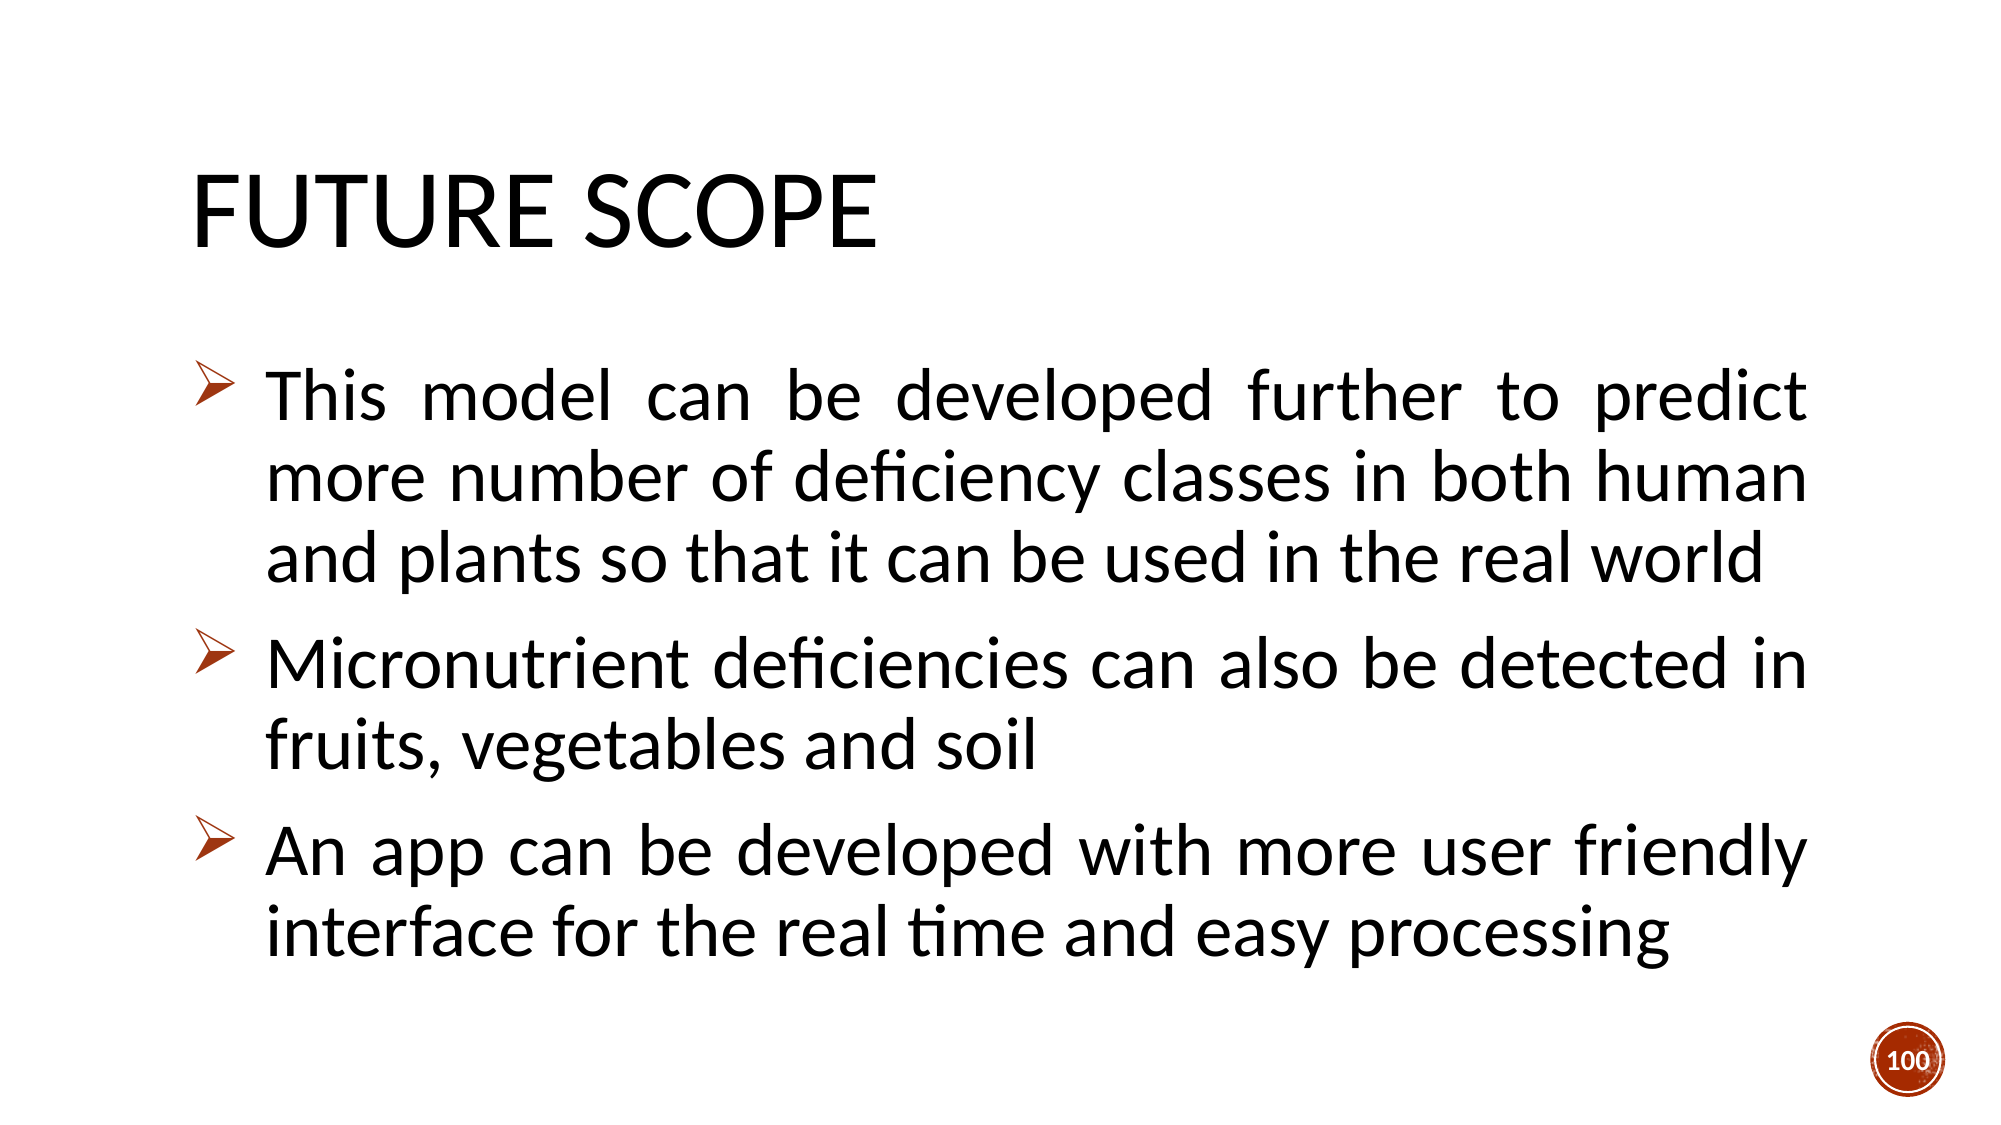

# FUTURE SCOPE
This model can be developed further to predict more number of deficiency classes in both human and plants so that it can be used in the real world
Micronutrient deficiencies can also be detected in fruits, vegetables and soil
An app can be developed with more user friendly interface for the real time and easy processing

100